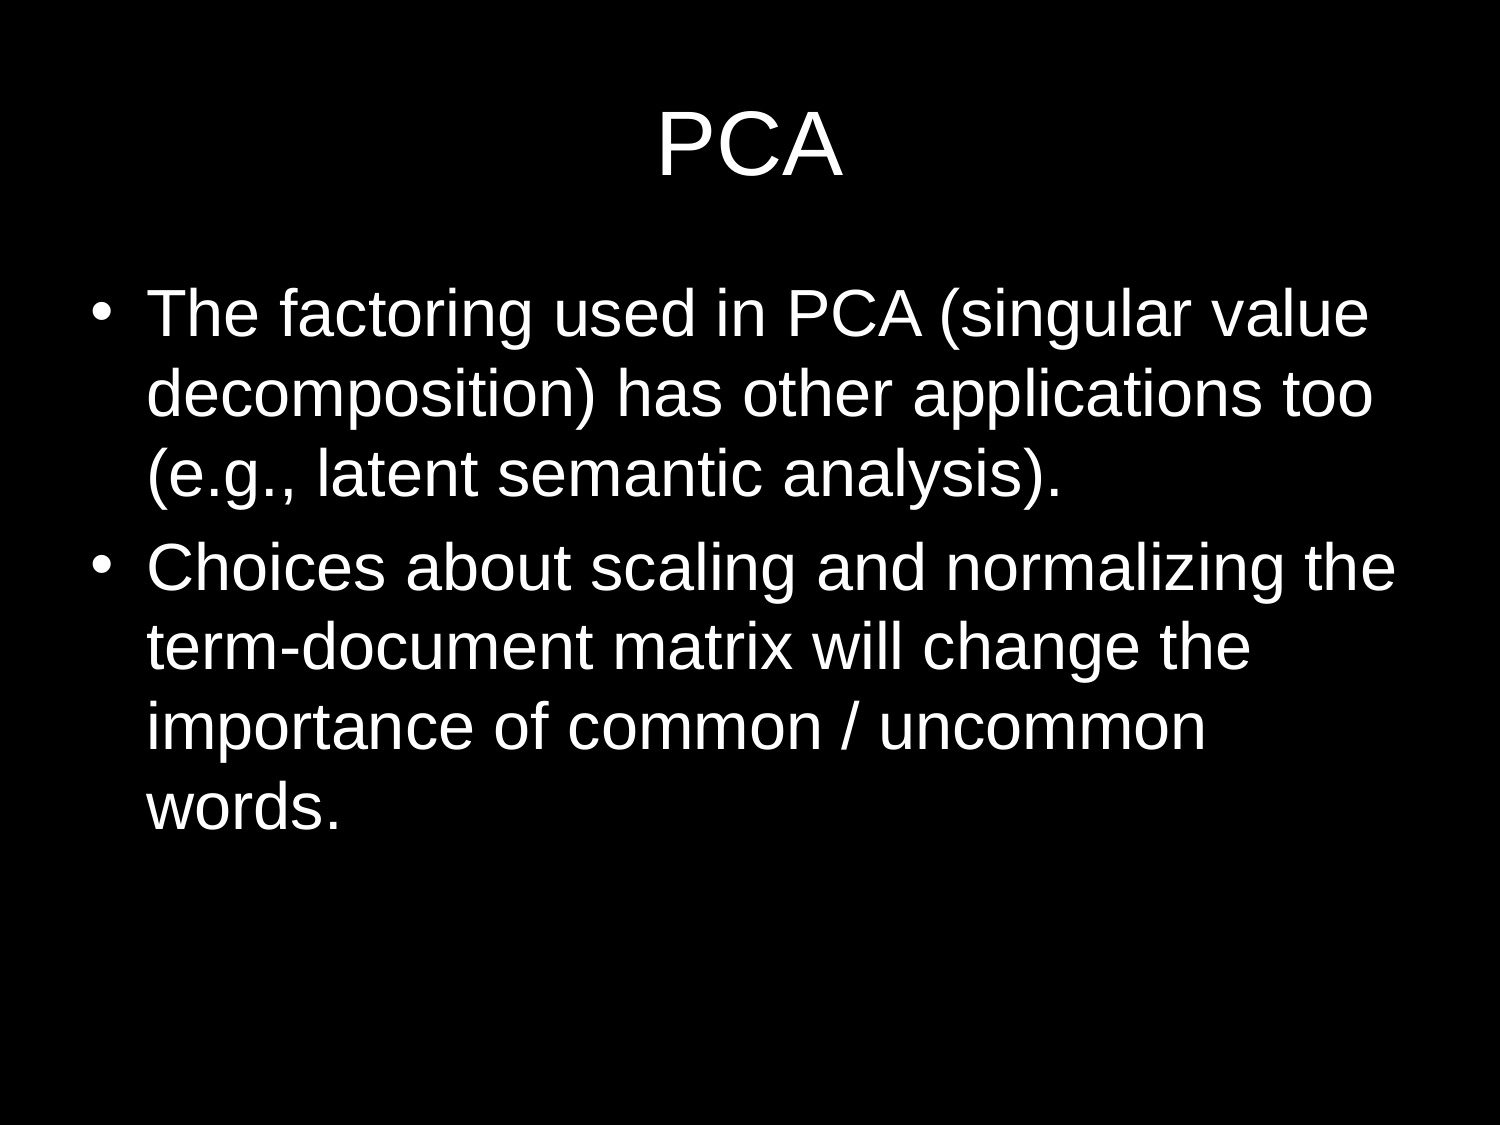

# PCA
The factoring used in PCA (singular value decomposition) has other applications too (e.g., latent semantic analysis).
Choices about scaling and normalizing the term-document matrix will change the importance of common / uncommon words.